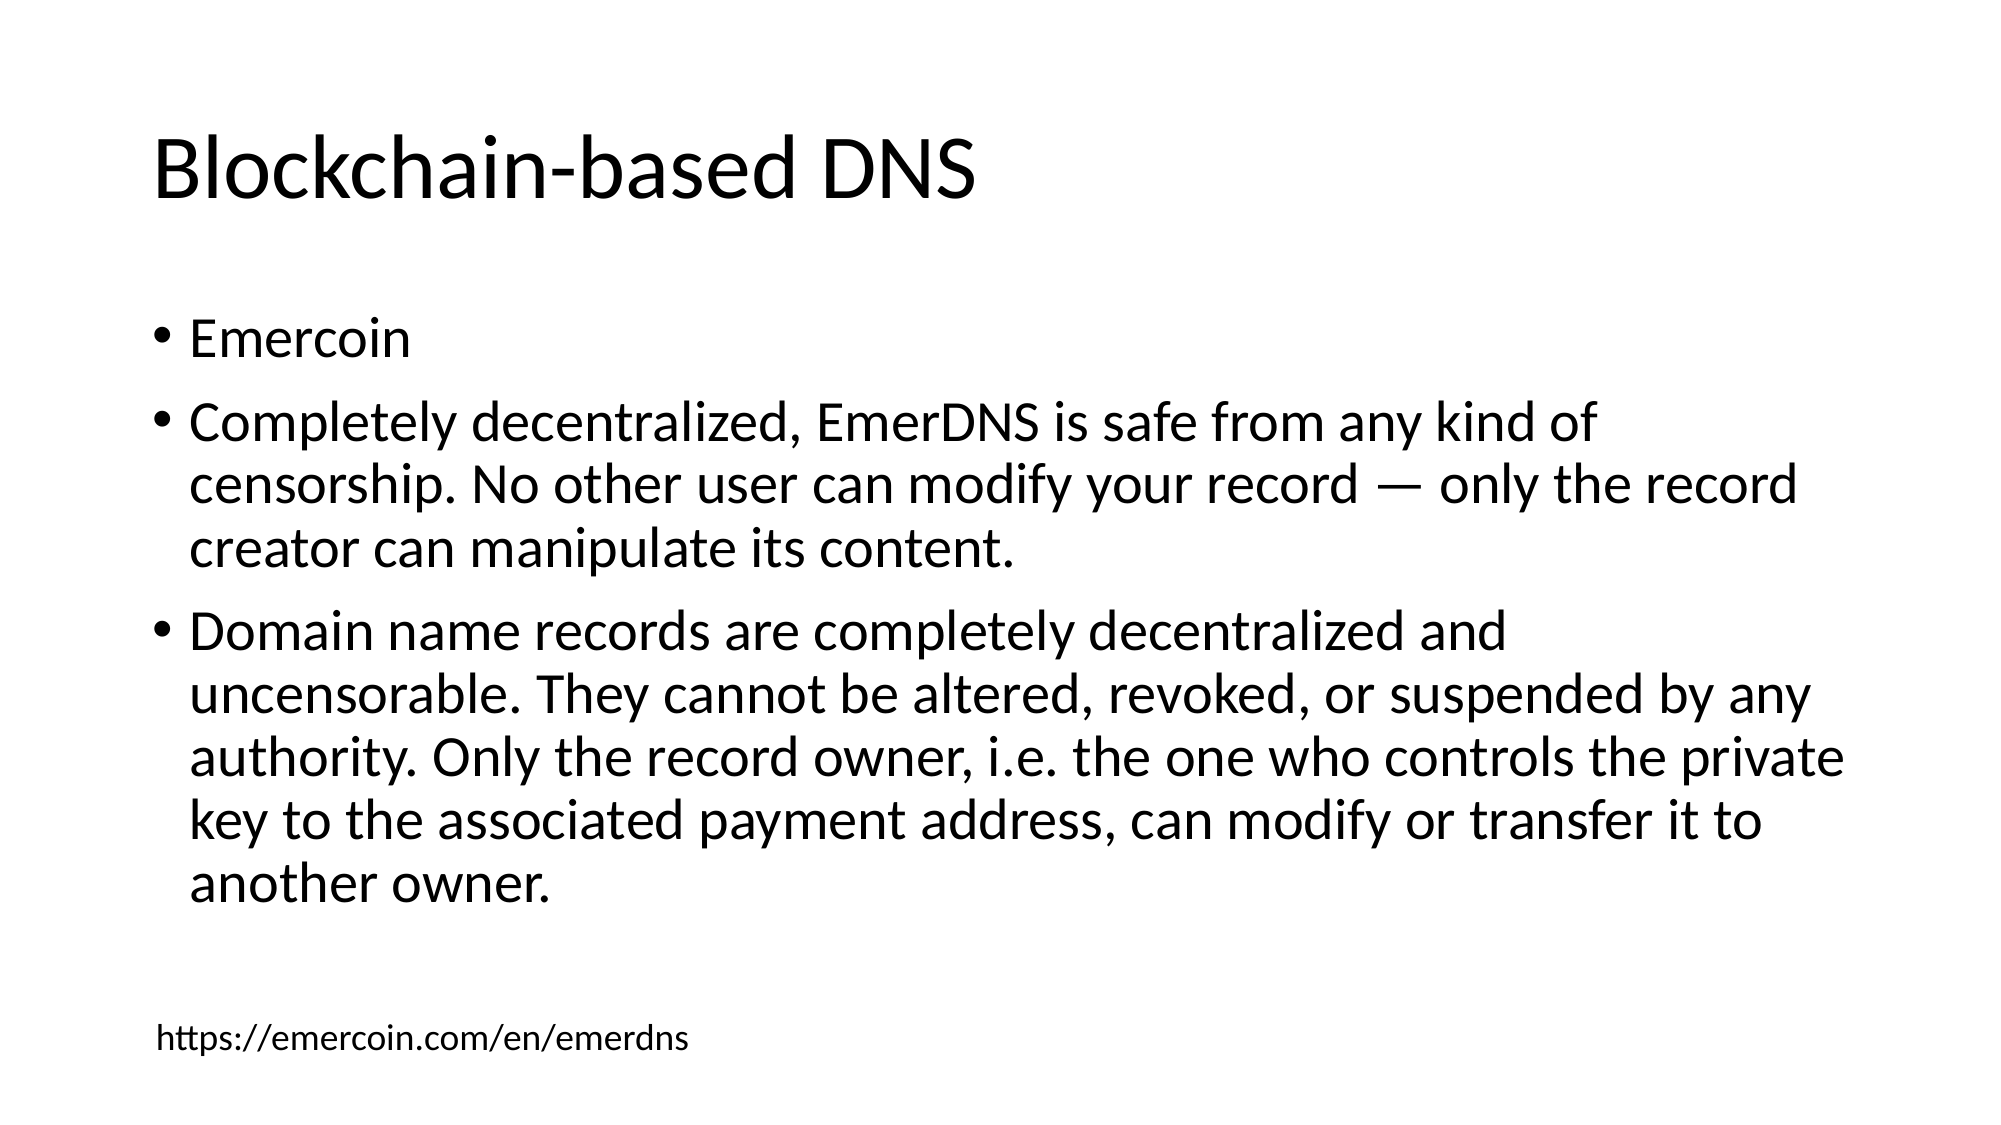

# Blockchain-based DNS
Emercoin
Completely decentralized, EmerDNS is safe from any kind of censorship. No other user can modify your record — only the record creator can manipulate its content.
Domain name records are completely decentralized and uncensorable. They cannot be altered, revoked, or suspended by any authority. Only the record owner, i.e. the one who controls the private key to the associated payment address, can modify or transfer it to another owner.
https://emercoin.com/en/emerdns